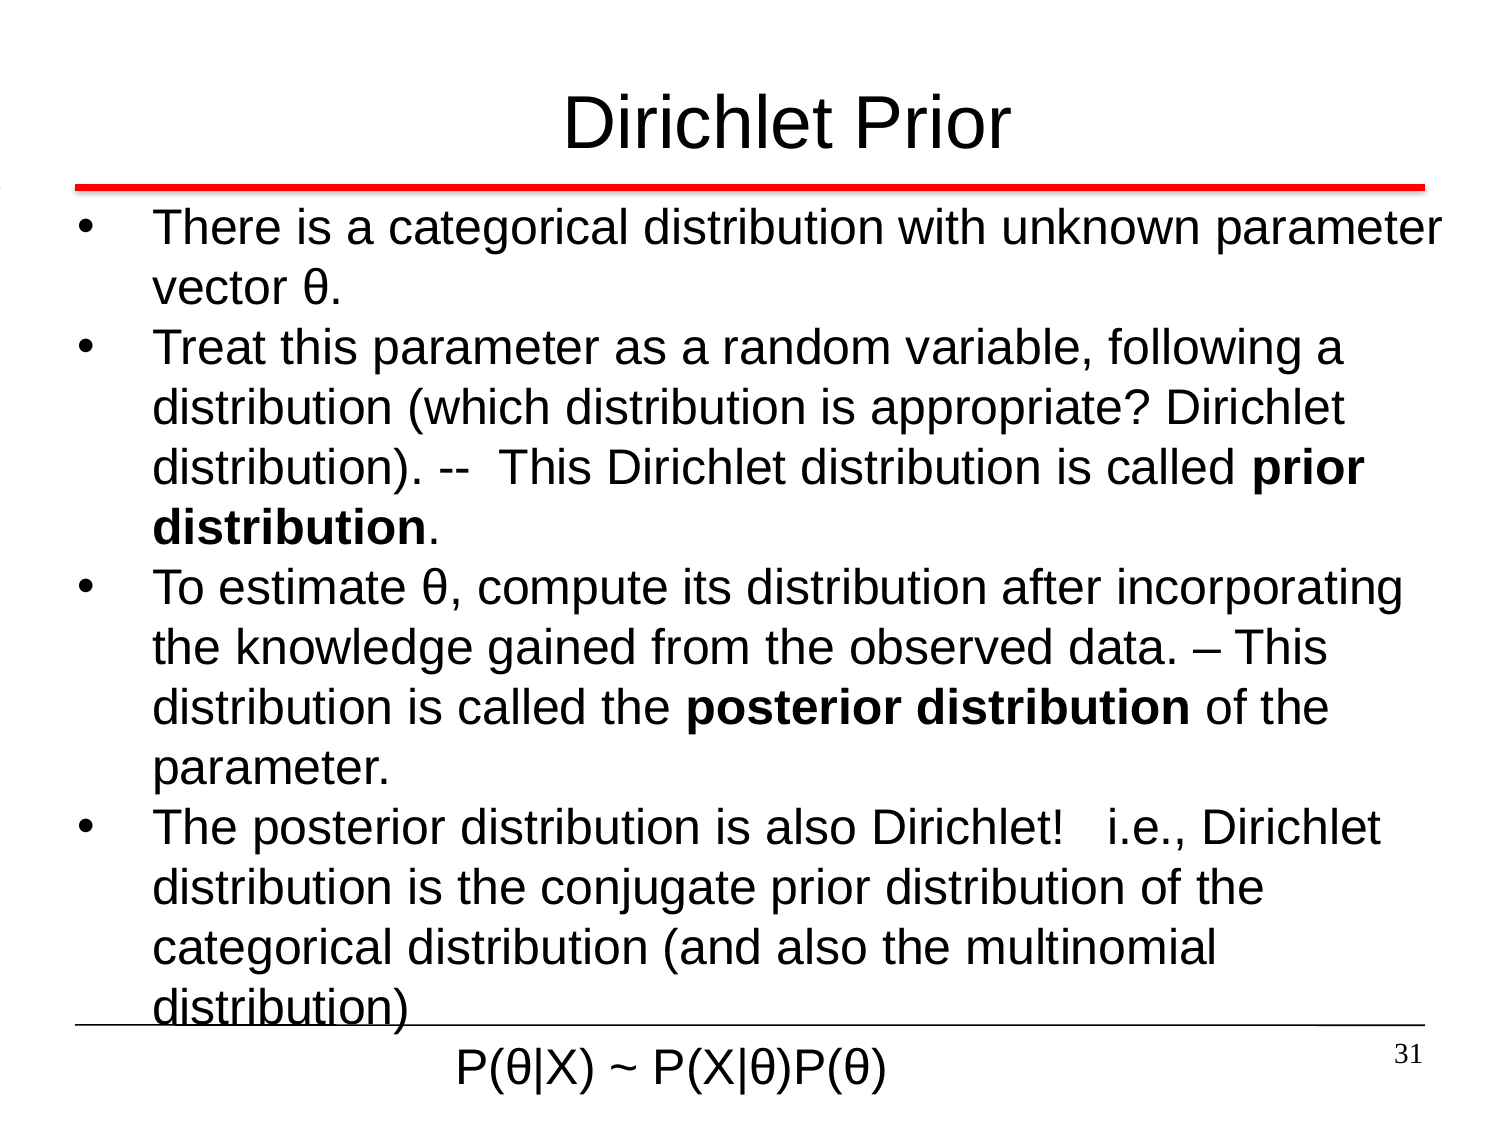

# Dirichlet Prior
There is a categorical distribution with unknown parameter vector θ.
Treat this parameter as a random variable, following a distribution (which distribution is appropriate? Dirichlet distribution). --  This Dirichlet distribution is called prior distribution.
To estimate θ, compute its distribution after incorporating the knowledge gained from the observed data. – This distribution is called the posterior distribution of the parameter.
The posterior distribution is also Dirichlet!   i.e., Dirichlet distribution is the conjugate prior distribution of the categorical distribution (and also the multinomial distribution)
                           P(θ|X) ~ P(X|θ)P(θ)
31